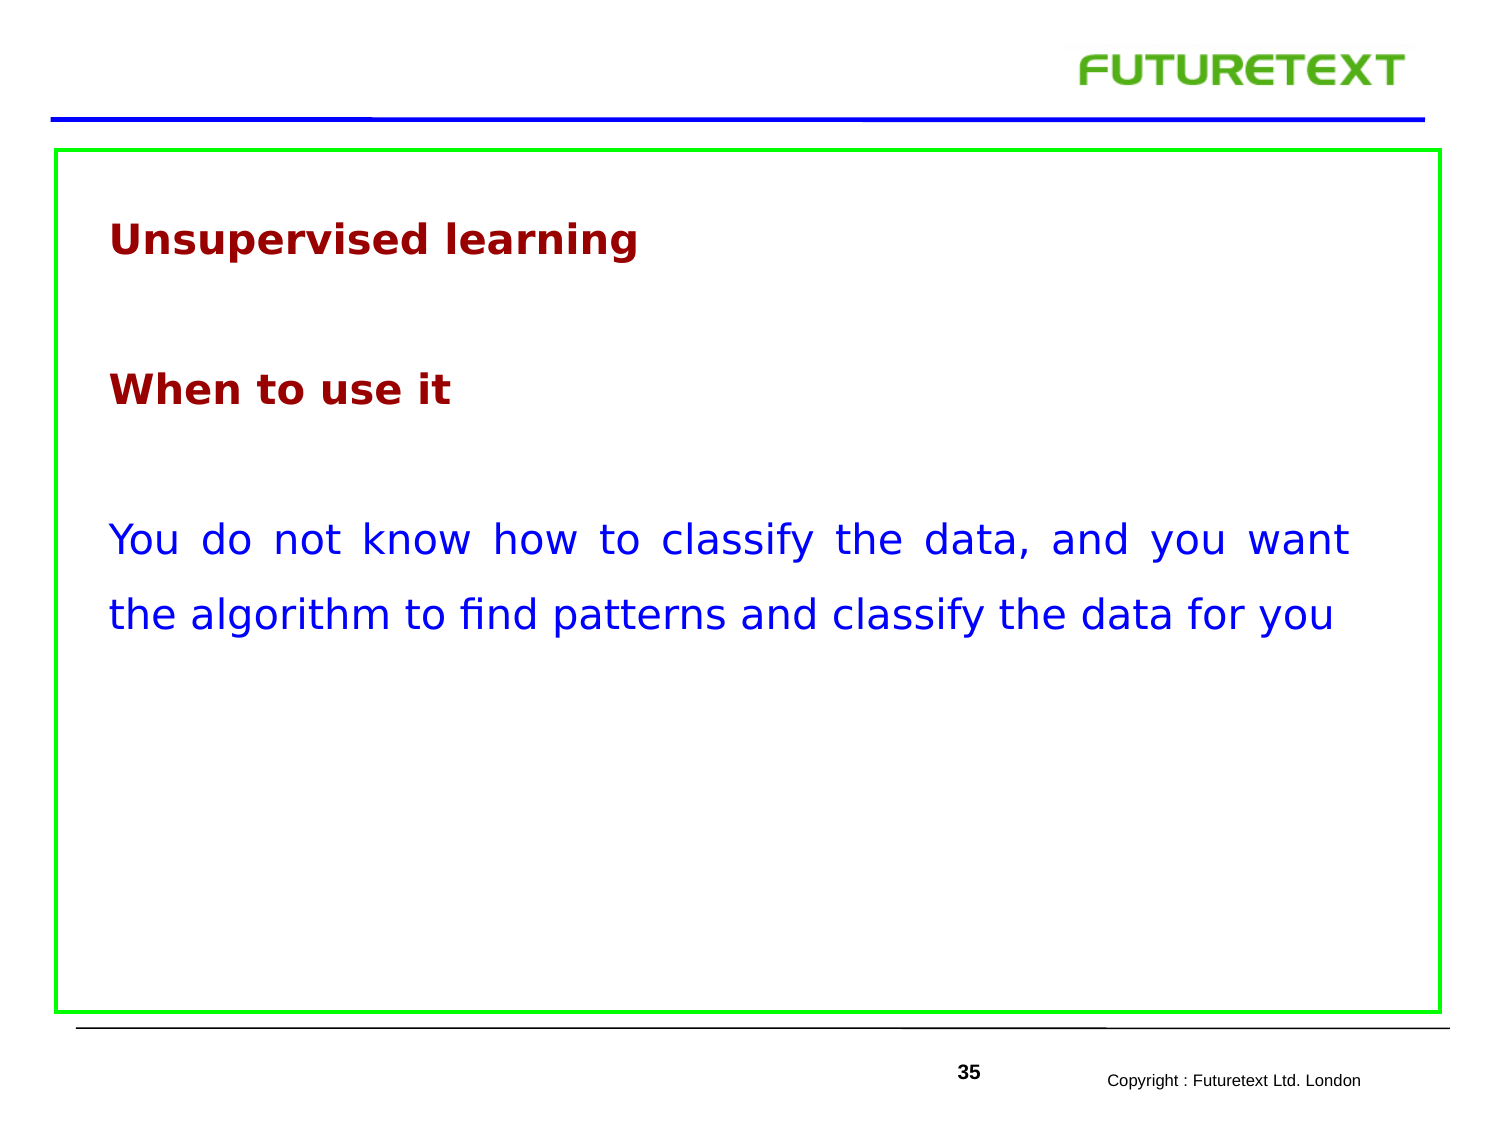

Unsupervised learning

When to use it

You do not know how to classify the data, and you want the algorithm to find patterns and classify the data for you
35